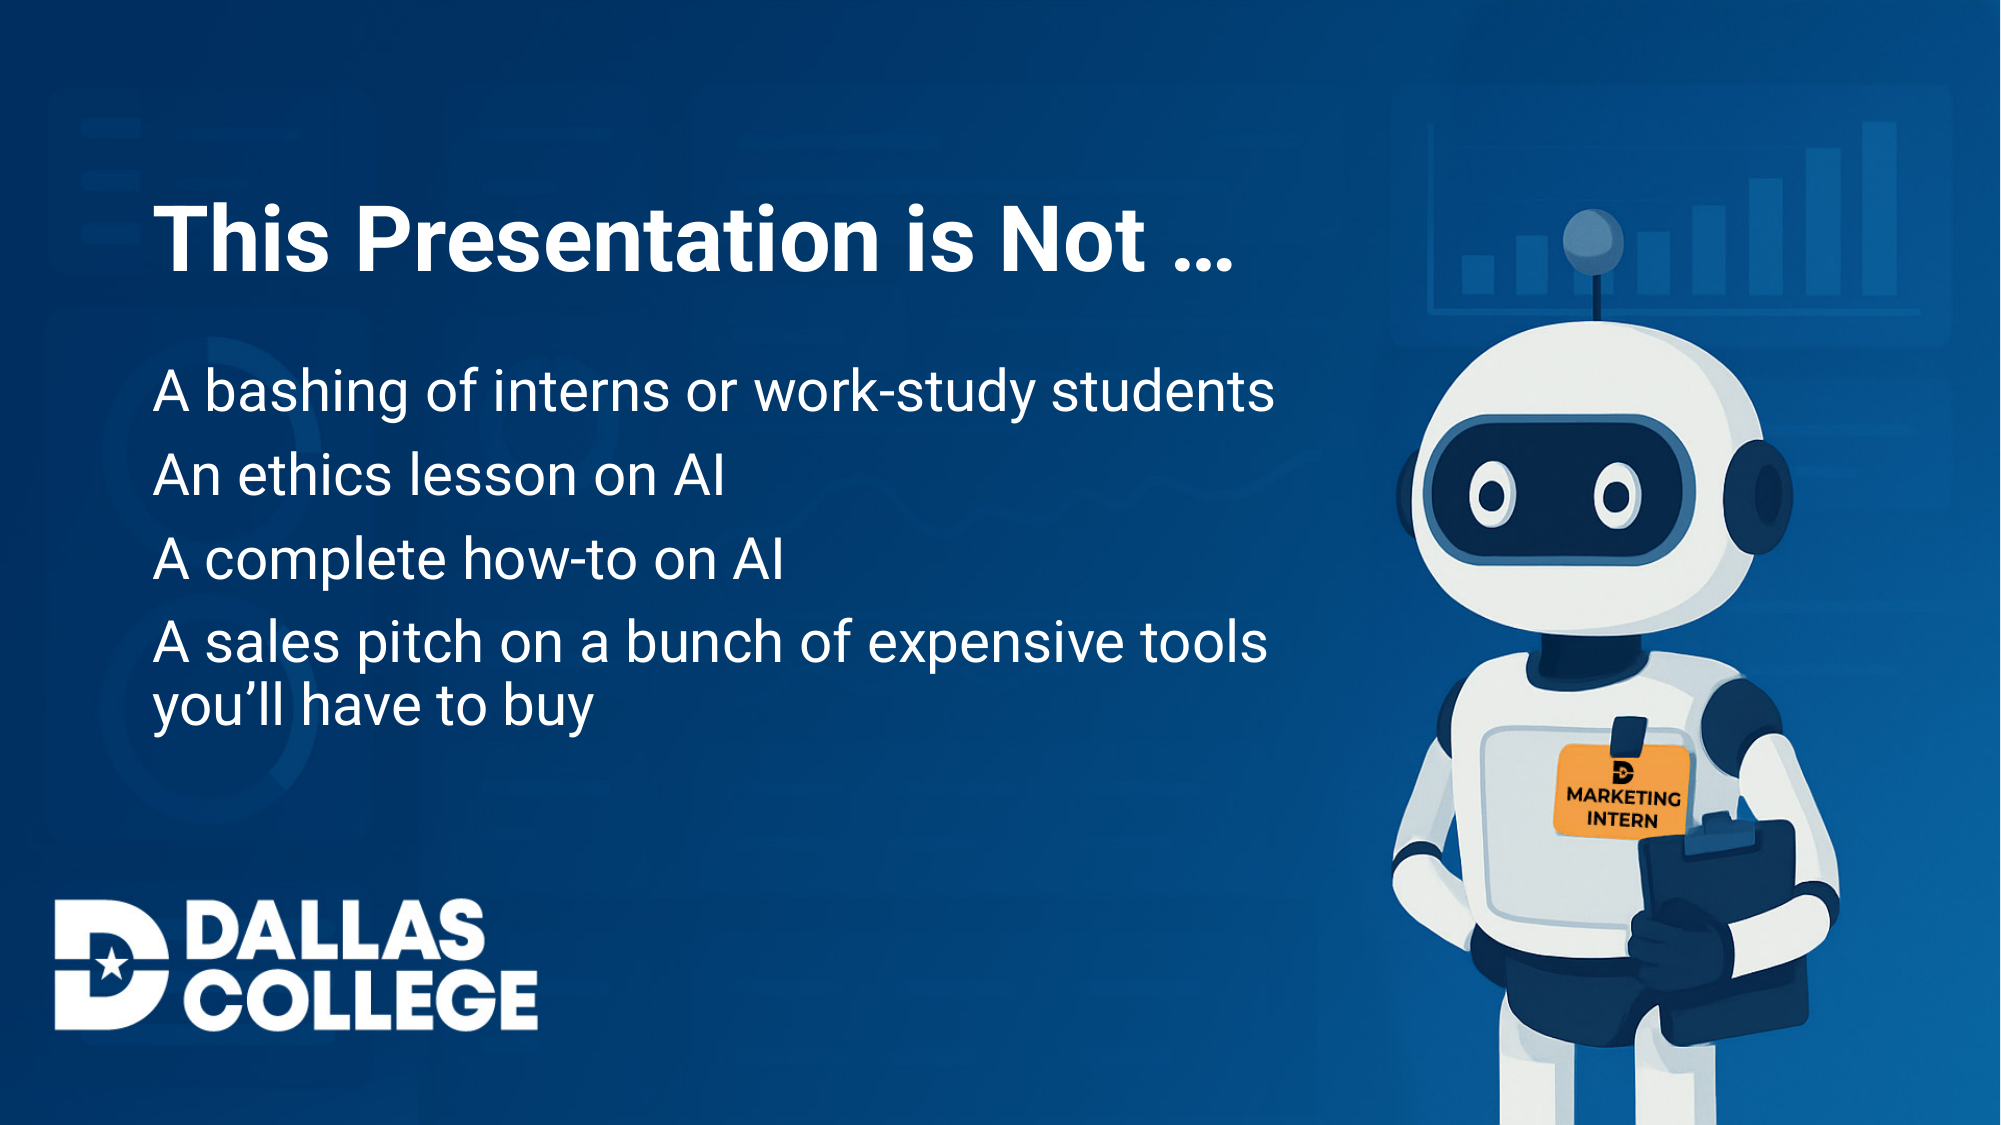

This Presentation is Not …
A bashing of interns or work-study students
An ethics lesson on AI
A complete how-to on AI
A sales pitch on a bunch of expensive tools you’ll have to buy